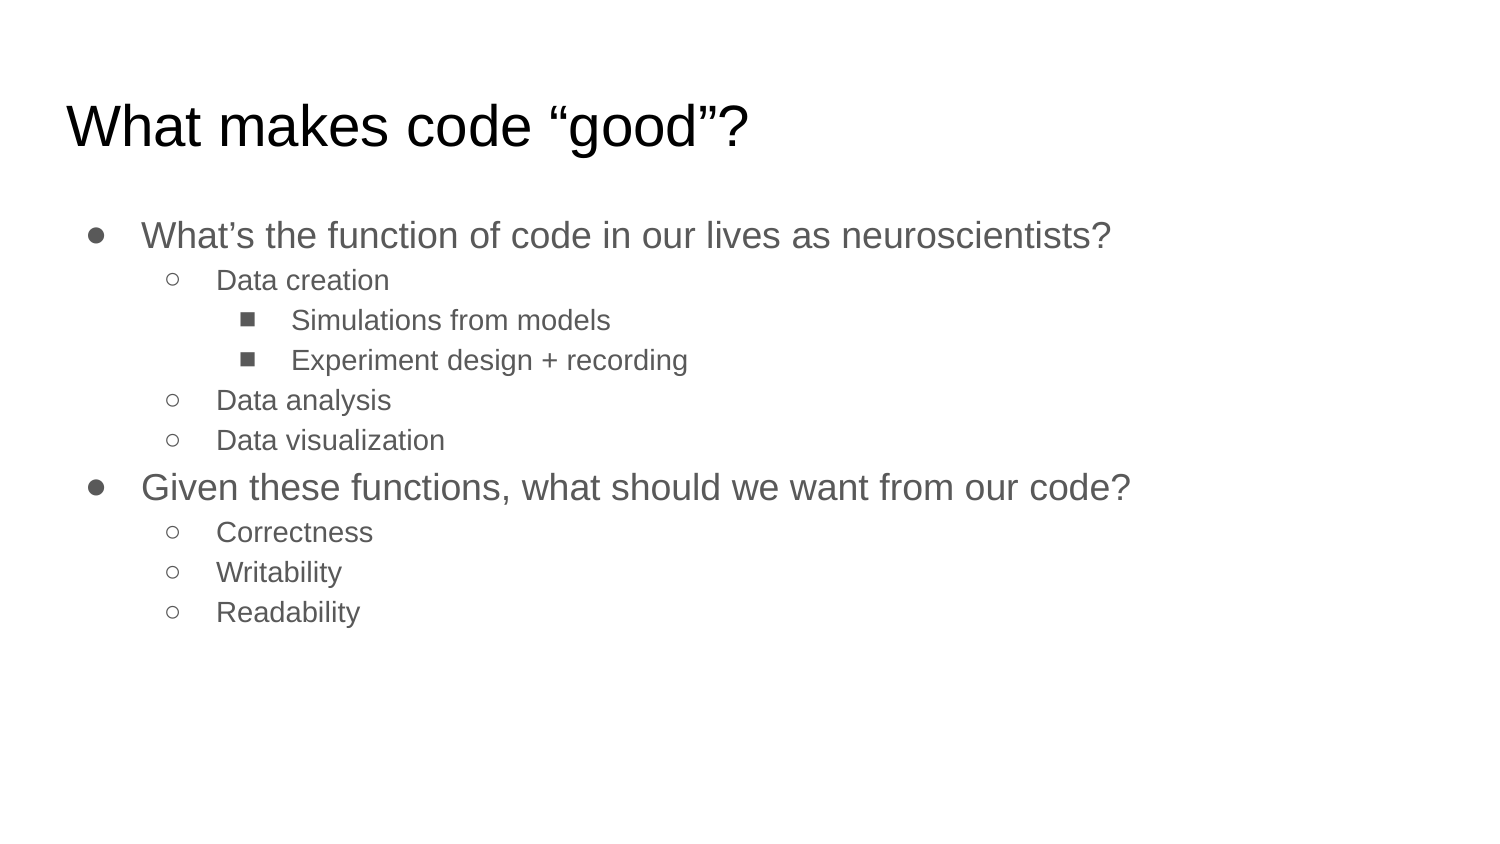

# What makes code “good”?
What’s the function of code in our lives as neuroscientists?
Data creation
Simulations from models
Experiment design + recording
Data analysis
Data visualization
Given these functions, what should we want from our code?
Correctness
Writability
Readability